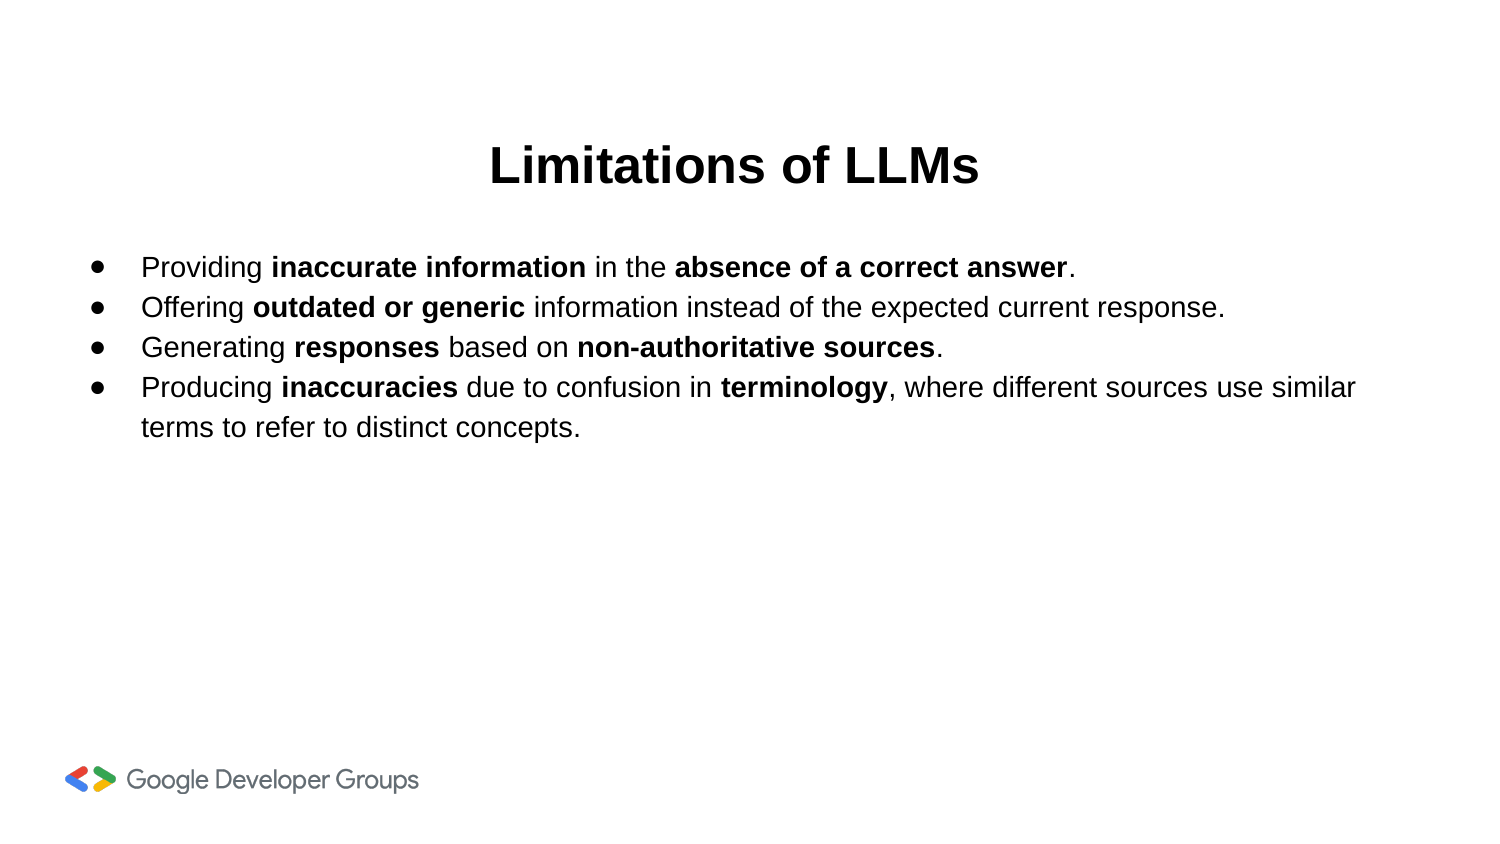

# Limitations of LLMs
Providing inaccurate information in the absence of a correct answer.
Offering outdated or generic information instead of the expected current response.
Generating responses based on non-authoritative sources.
Producing inaccuracies due to confusion in terminology, where different sources use similar terms to refer to distinct concepts.